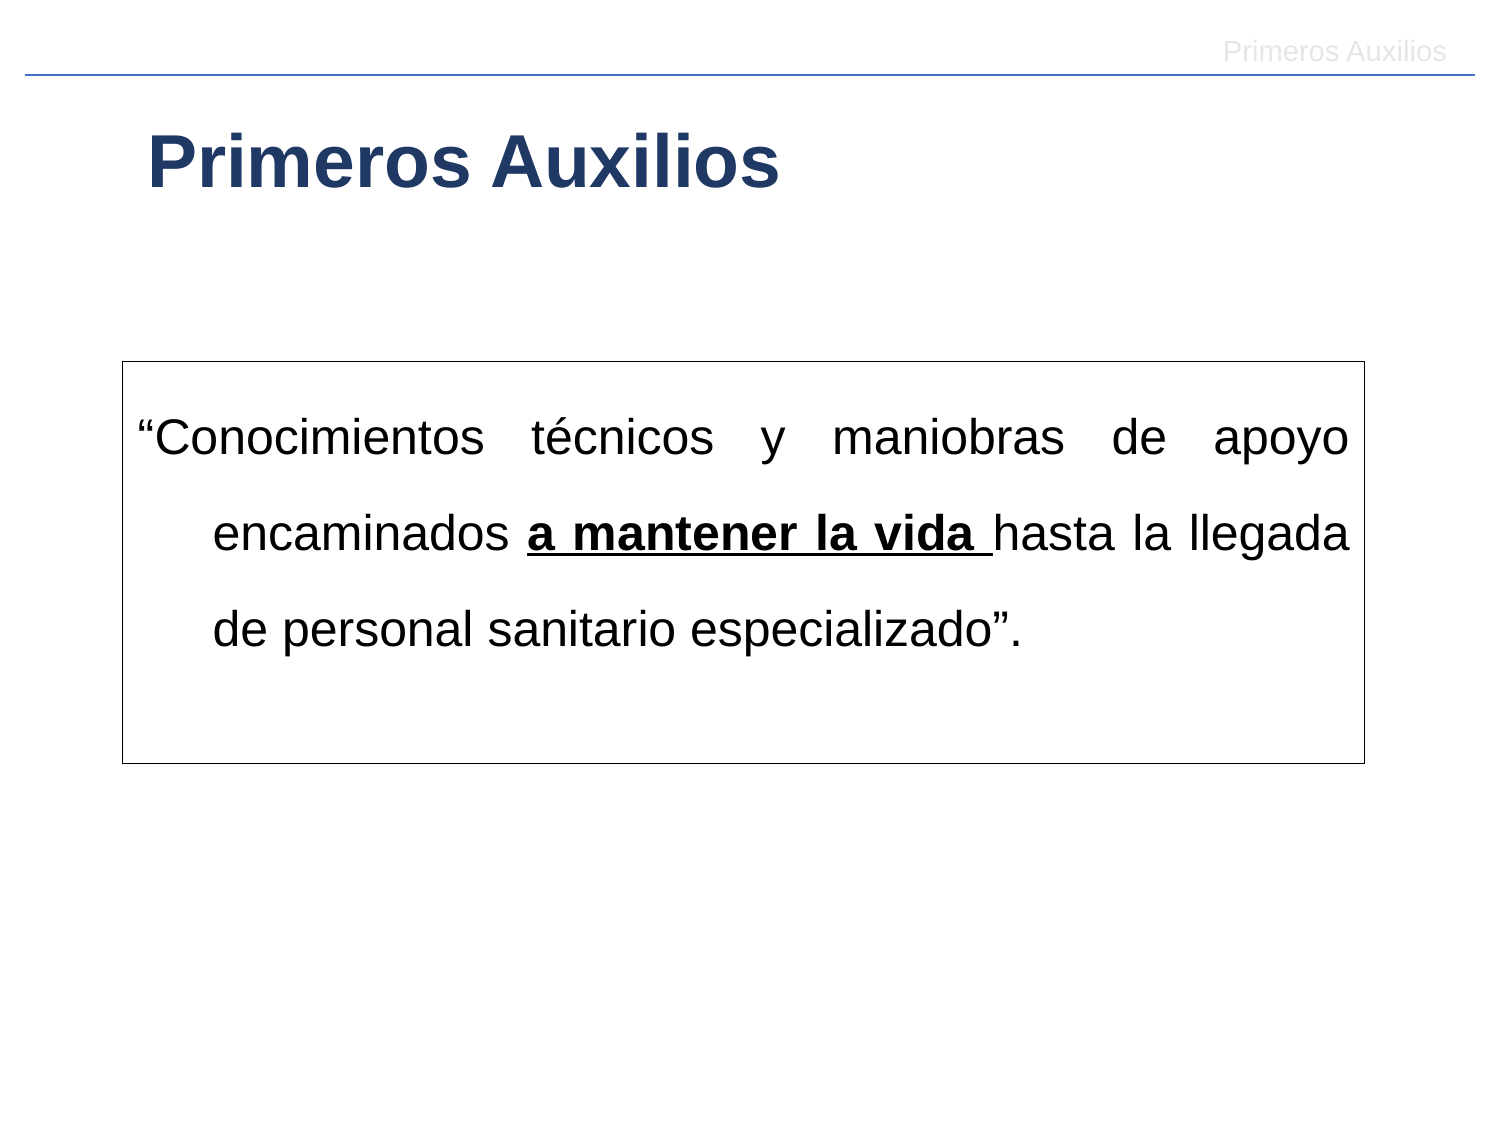

Primeros Auxilios
Primeros Auxilios
“Conocimientos técnicos y maniobras de apoyo encaminados a mantener la vida hasta la llegada de personal sanitario especializado”.